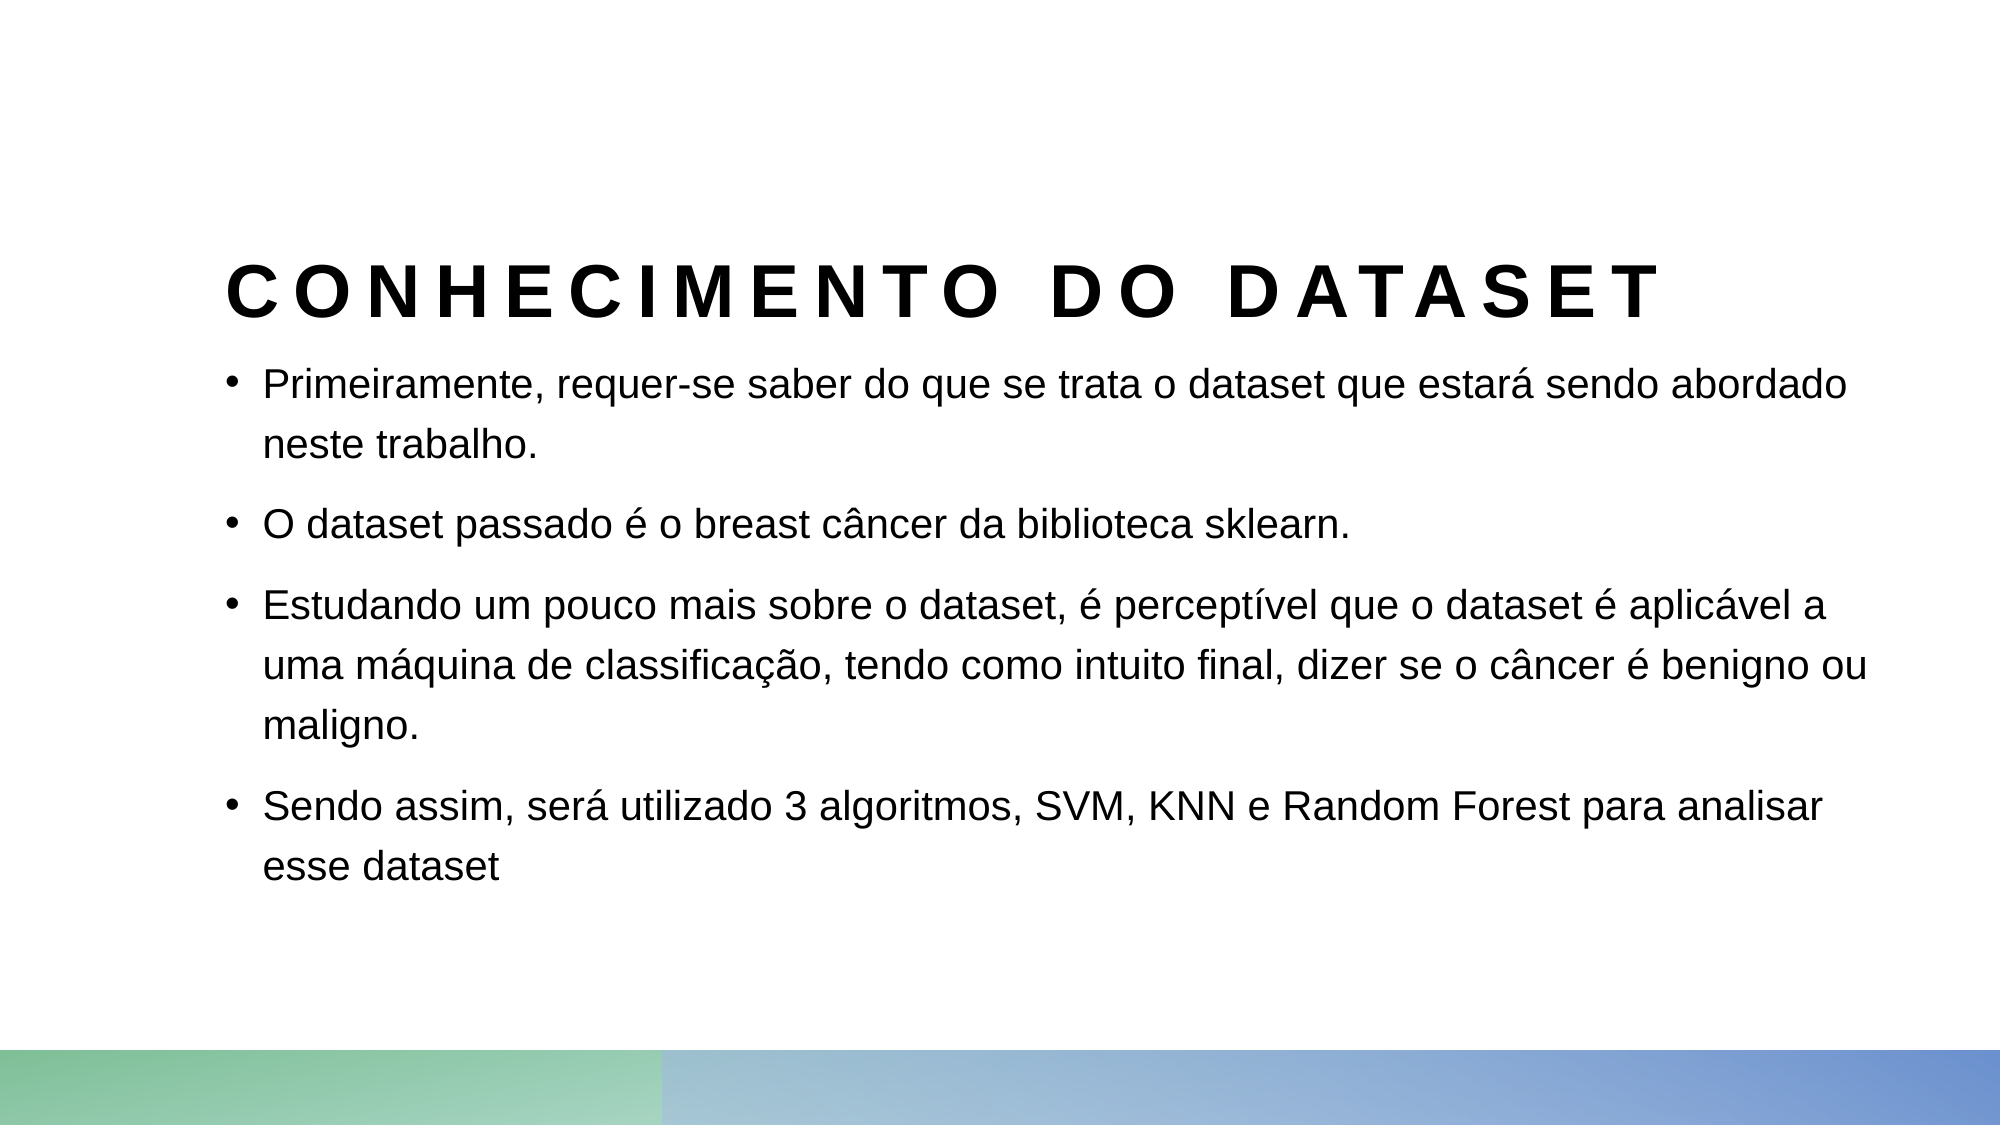

# Conhecimento do dataset
Primeiramente, requer-se saber do que se trata o dataset que estará sendo abordado neste trabalho.
O dataset passado é o breast câncer da biblioteca sklearn.
Estudando um pouco mais sobre o dataset, é perceptível que o dataset é aplicável a uma máquina de classificação, tendo como intuito final, dizer se o câncer é benigno ou maligno.
Sendo assim, será utilizado 3 algoritmos, SVM, KNN e Random Forest para analisar esse dataset